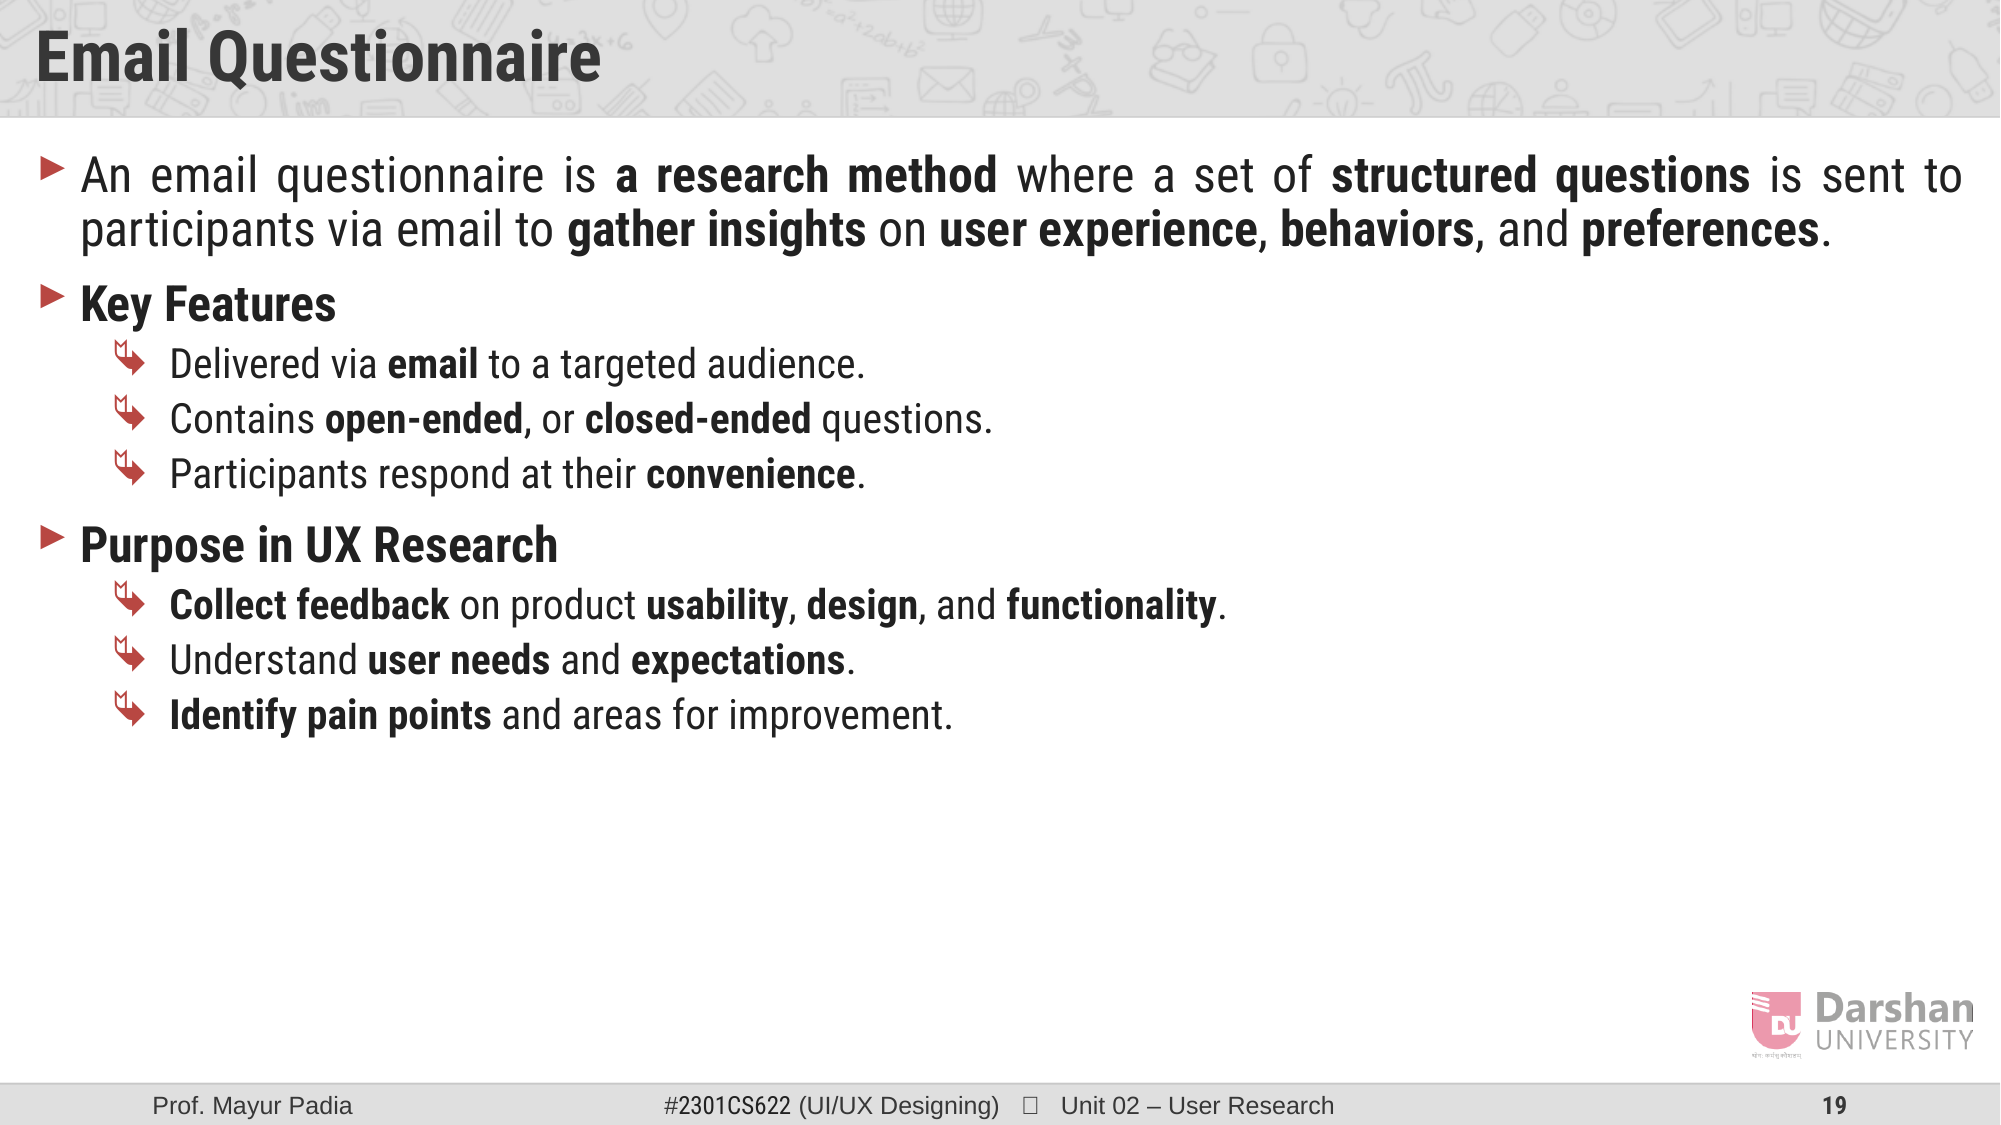

# Email Questionnaire
An email questionnaire is a research method where a set of structured questions is sent to participants via email to gather insights on user experience, behaviors, and preferences.
Key Features
Delivered via email to a targeted audience.
Contains open-ended, or closed-ended questions.
Participants respond at their convenience.
Purpose in UX Research
Collect feedback on product usability, design, and functionality.
Understand user needs and expectations.
Identify pain points and areas for improvement.